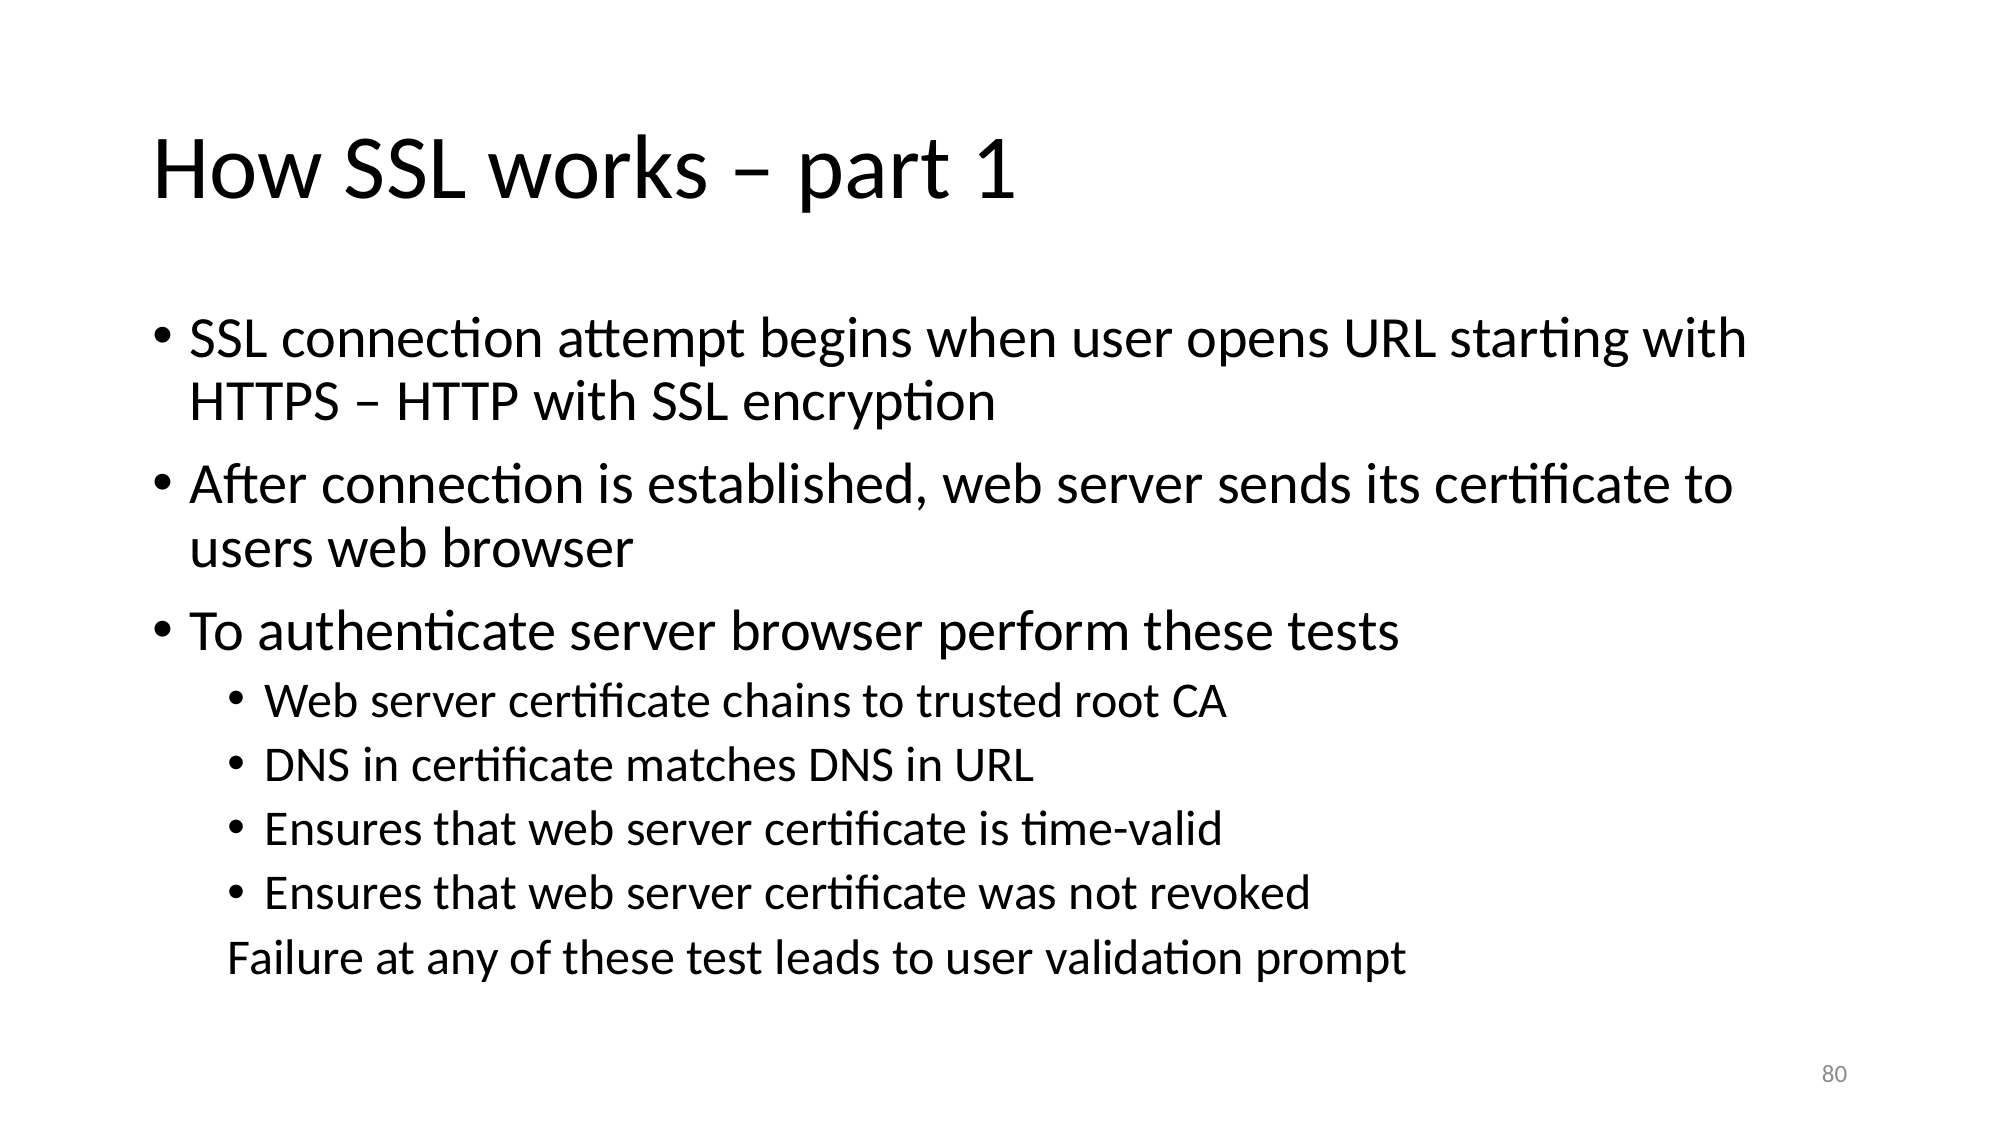

# How SSL works – part 1
SSL connection attempt begins when user opens URL starting with HTTPS – HTTP with SSL encryption
After connection is established, web server sends its certificate to users web browser
To authenticate server browser perform these tests
Web server certificate chains to trusted root CA
DNS in certificate matches DNS in URL
Ensures that web server certificate is time-valid
Ensures that web server certificate was not revoked
Failure at any of these test leads to user validation prompt

80